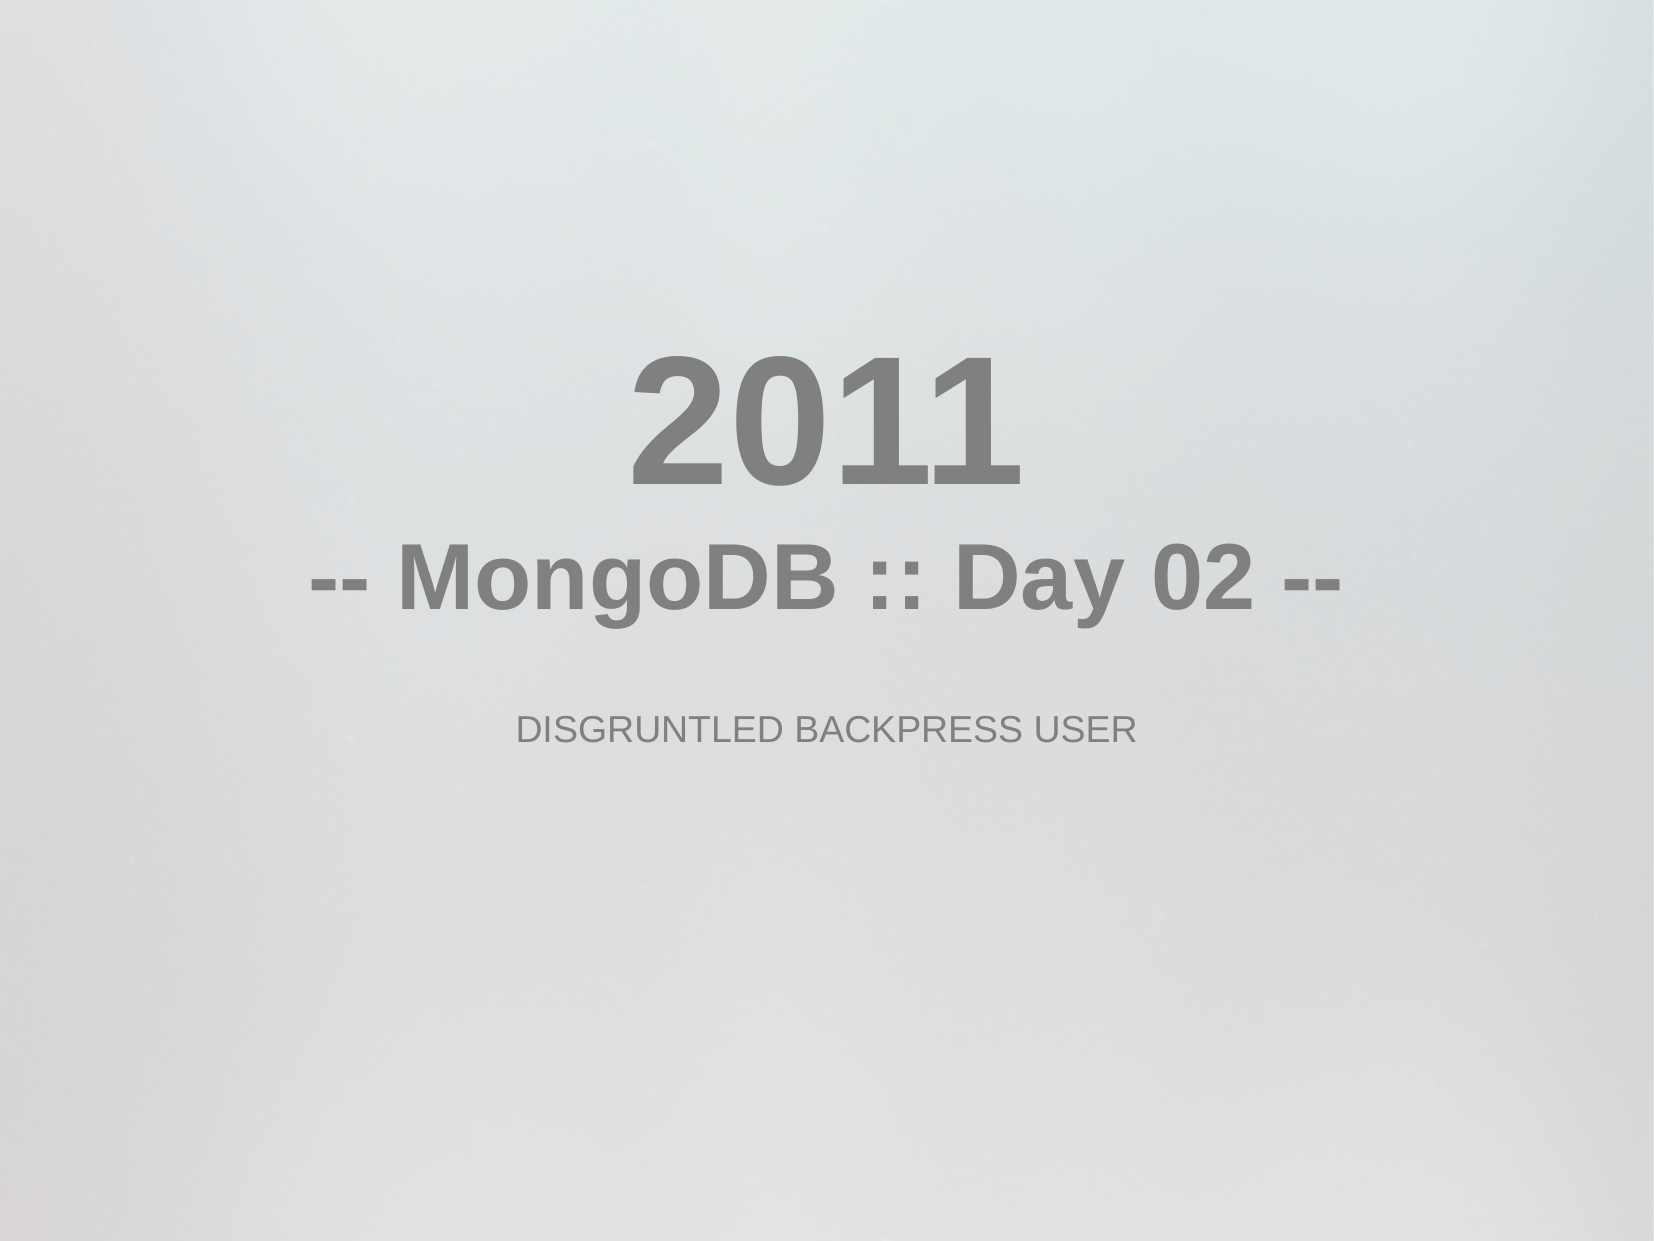

2011
-- MongoDB :: Day 02 --
DISGRUNTLED BACKPRESS USER